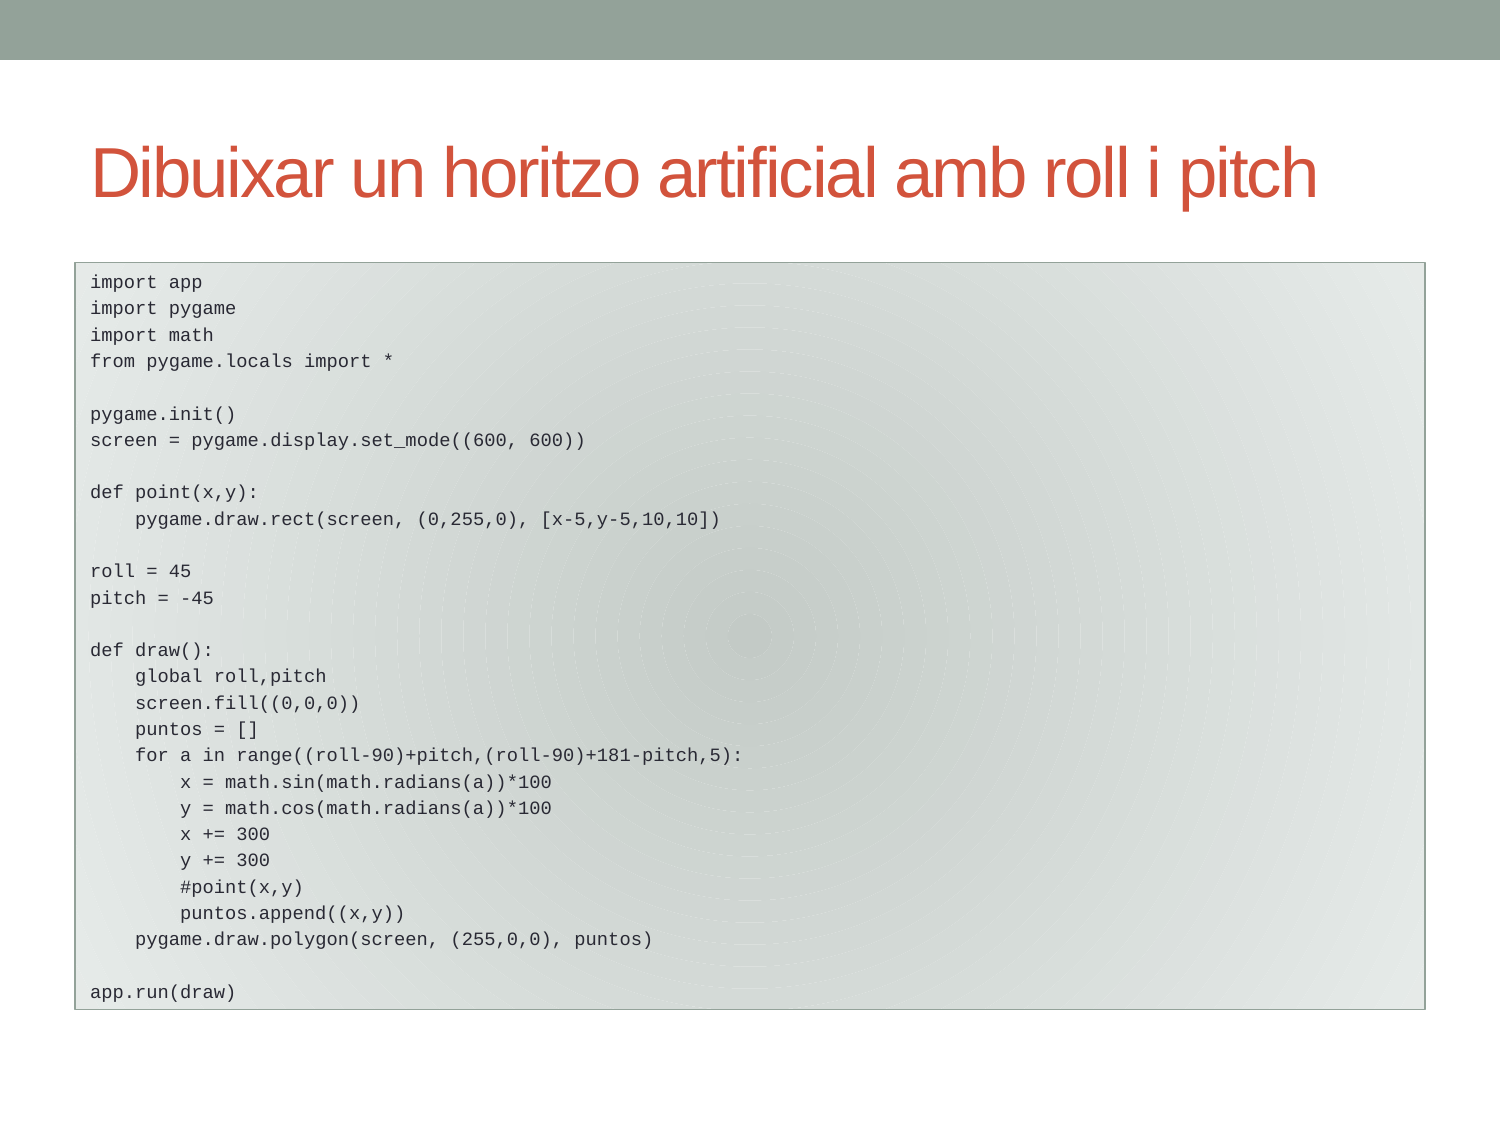

# Dibuixar un horitzo artificial amb roll i pitch

import app
import pygame
import math
from pygame.locals import *

pygame.init()
screen = pygame.display.set_mode((600, 600))

def point(x,y):
    pygame.draw.rect(screen, (0,255,0), [x-5,y-5,10,10])

roll = 45
pitch = -45

def draw():
    global roll,pitch
    screen.fill((0,0,0))
    puntos = []
    for a in range((roll-90)+pitch,(roll-90)+181-pitch,5):
        x = math.sin(math.radians(a))*100
        y = math.cos(math.radians(a))*100
        x += 300
        y += 300
        #point(x,y)
        puntos.append((x,y))
    pygame.draw.polygon(screen, (255,0,0), puntos)

app.run(draw)